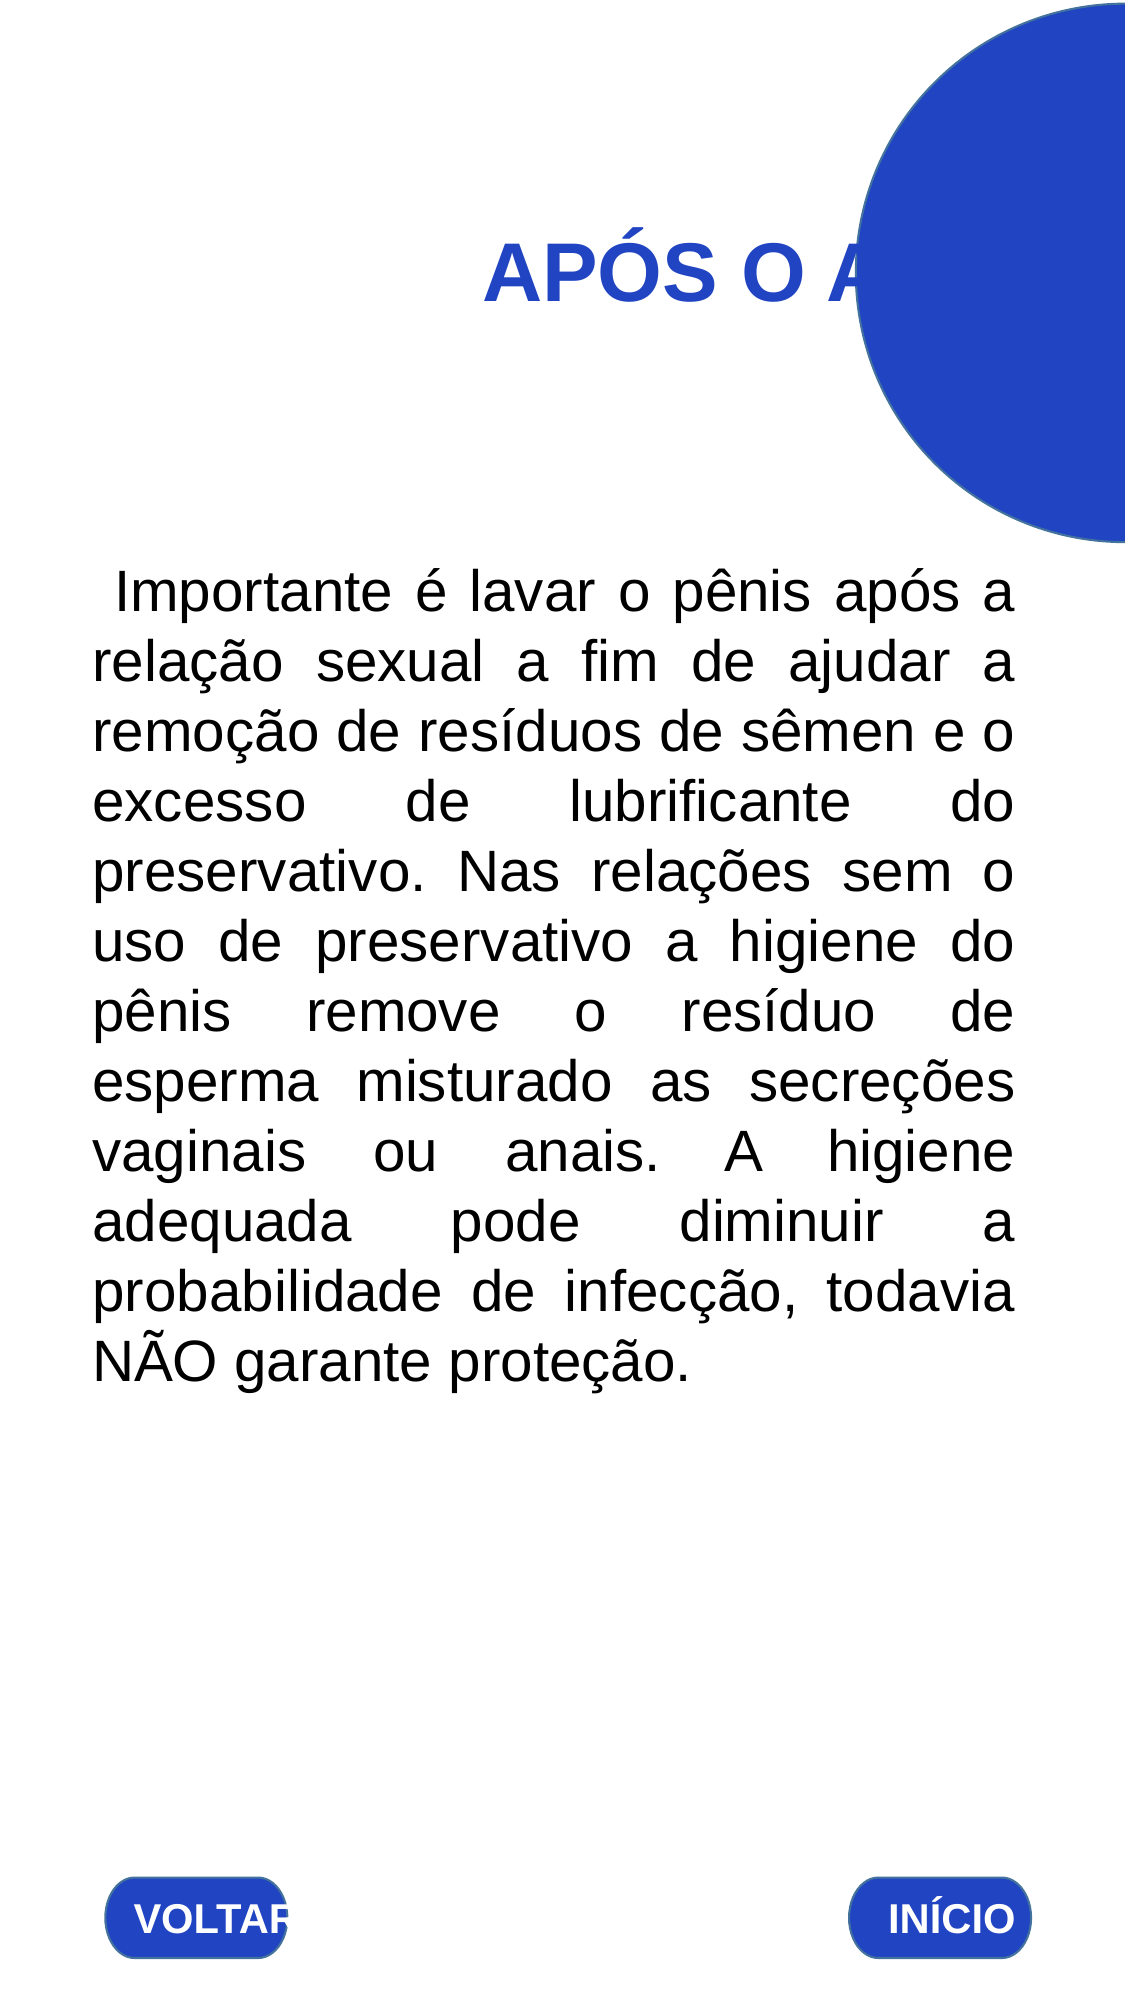

APÓS O ATO SEXUAL
 Importante é lavar o pênis após a relação sexual a fim de ajudar a remoção de resíduos de sêmen e o excesso de lubrificante do preservativo. Nas relações sem o uso de preservativo a higiene do pênis remove o resíduo de esperma misturado as secreções vaginais ou anais. A higiene adequada pode diminuir a probabilidade de infecção, todavia NÃO garante proteção.
REFERÊNCIAS

VOLTAR
INÍCIO